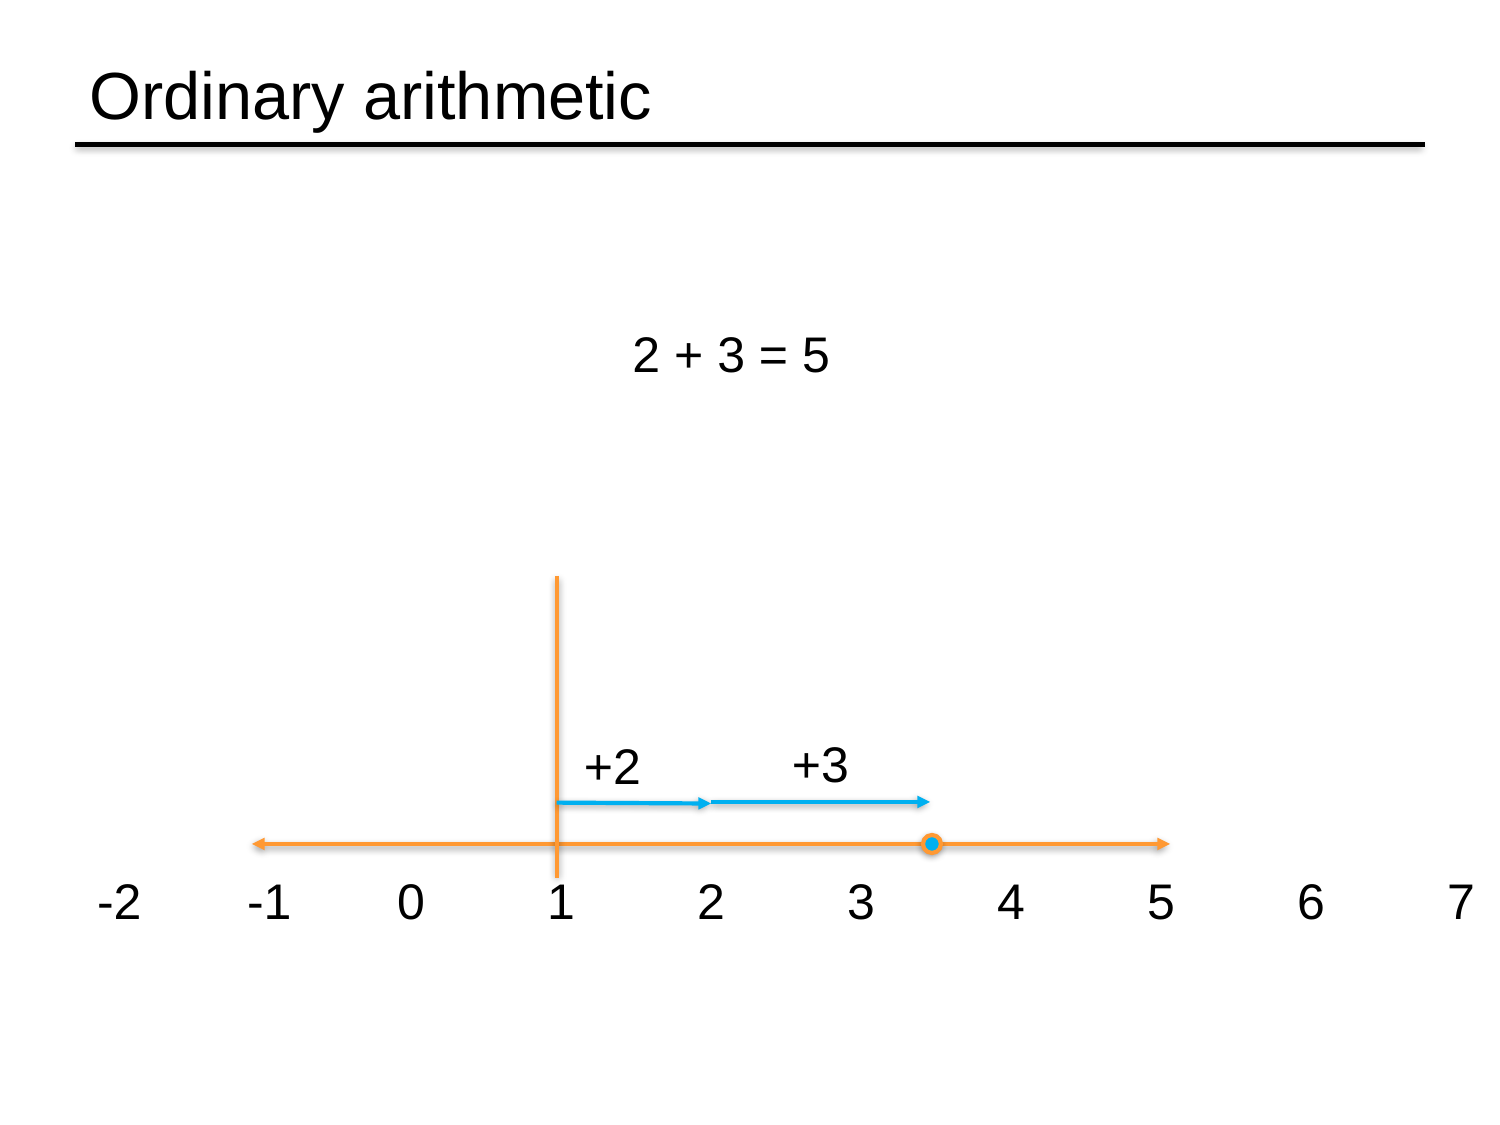

# Ordinary arithmetic
2 + 3 = 5
+3
+2

-3	-2	-1	0	1	2	3	4	5	6	7